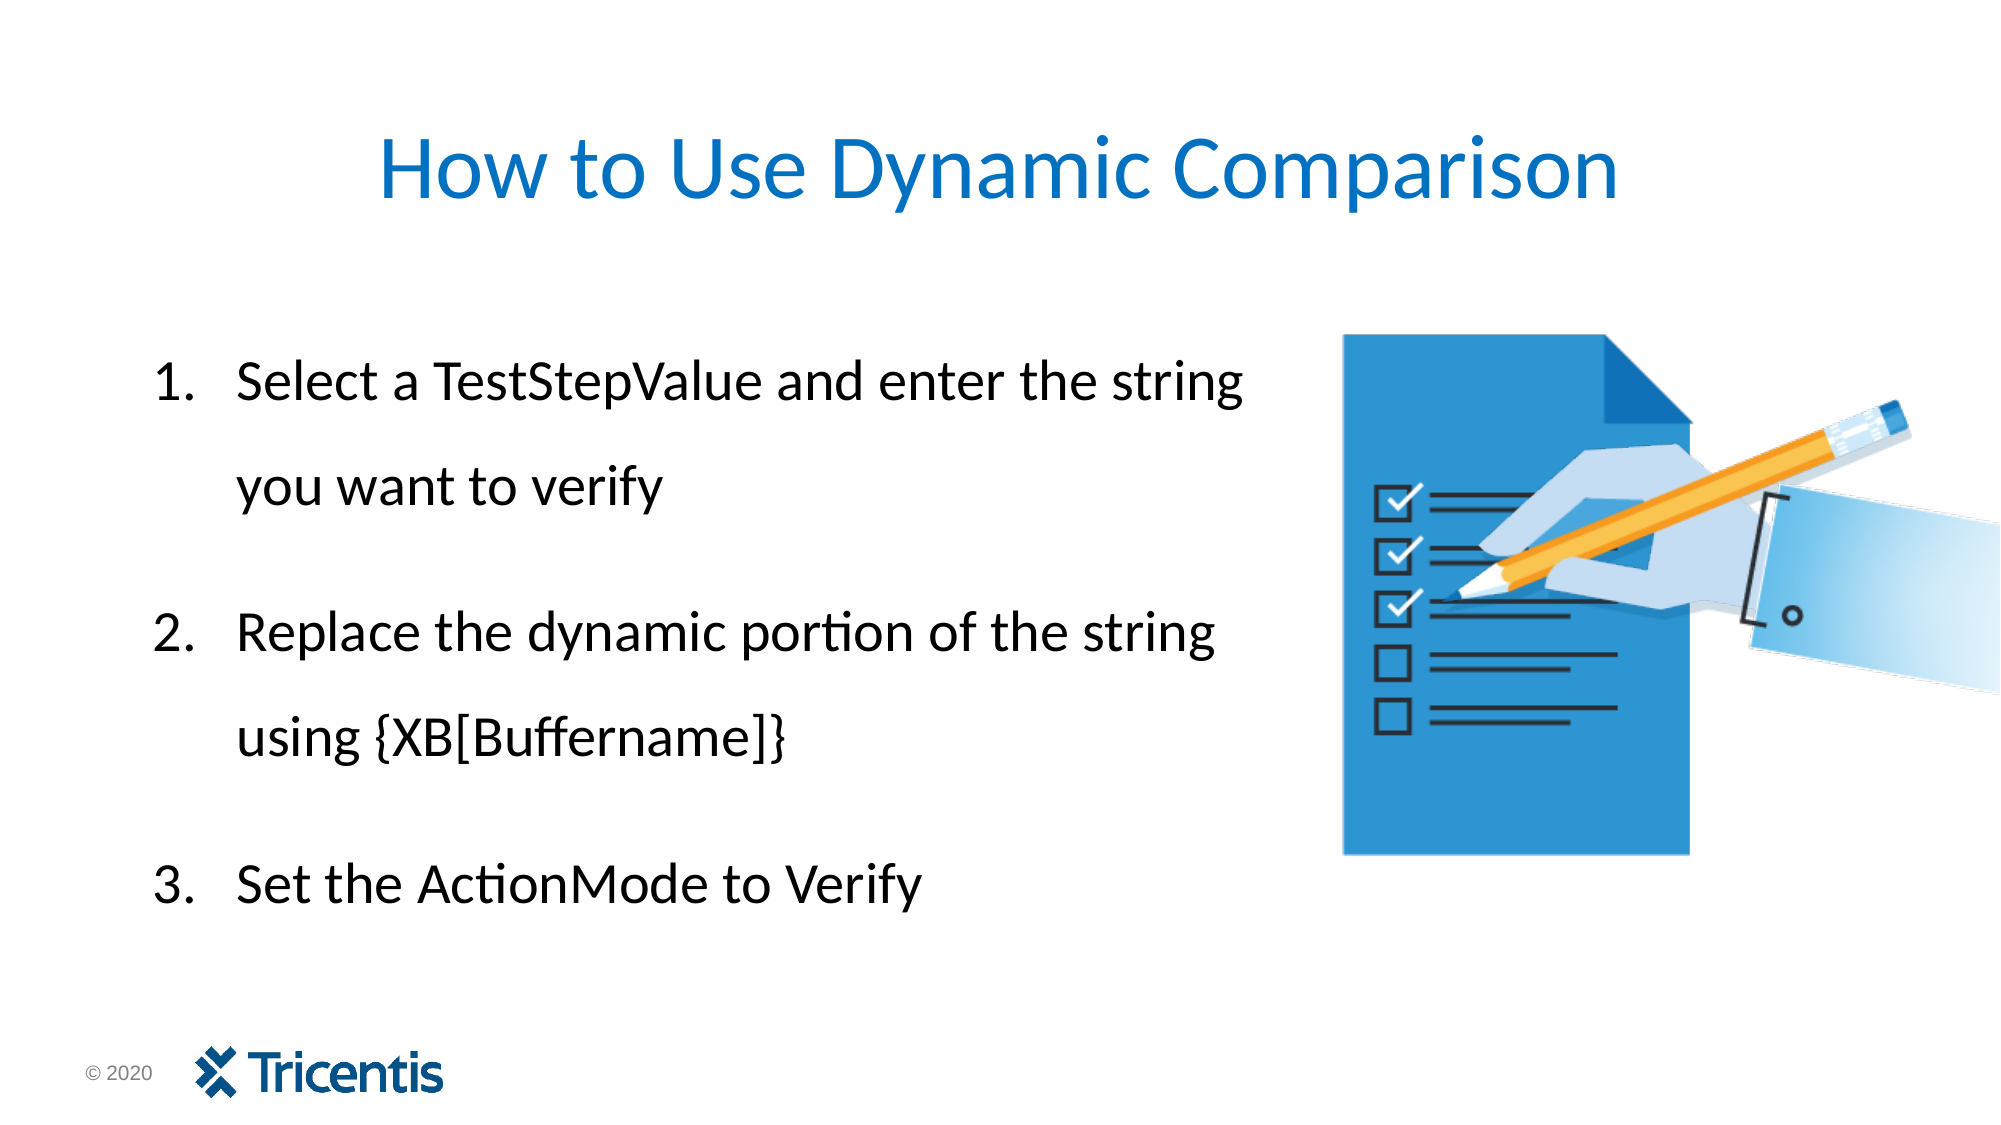

# How to Use Dynamic Comparison
Select a TestStepValue and enter the string you want to verify
Replace the dynamic portion of the string using {XB[Buffername]}
Set the ActionMode to Verify